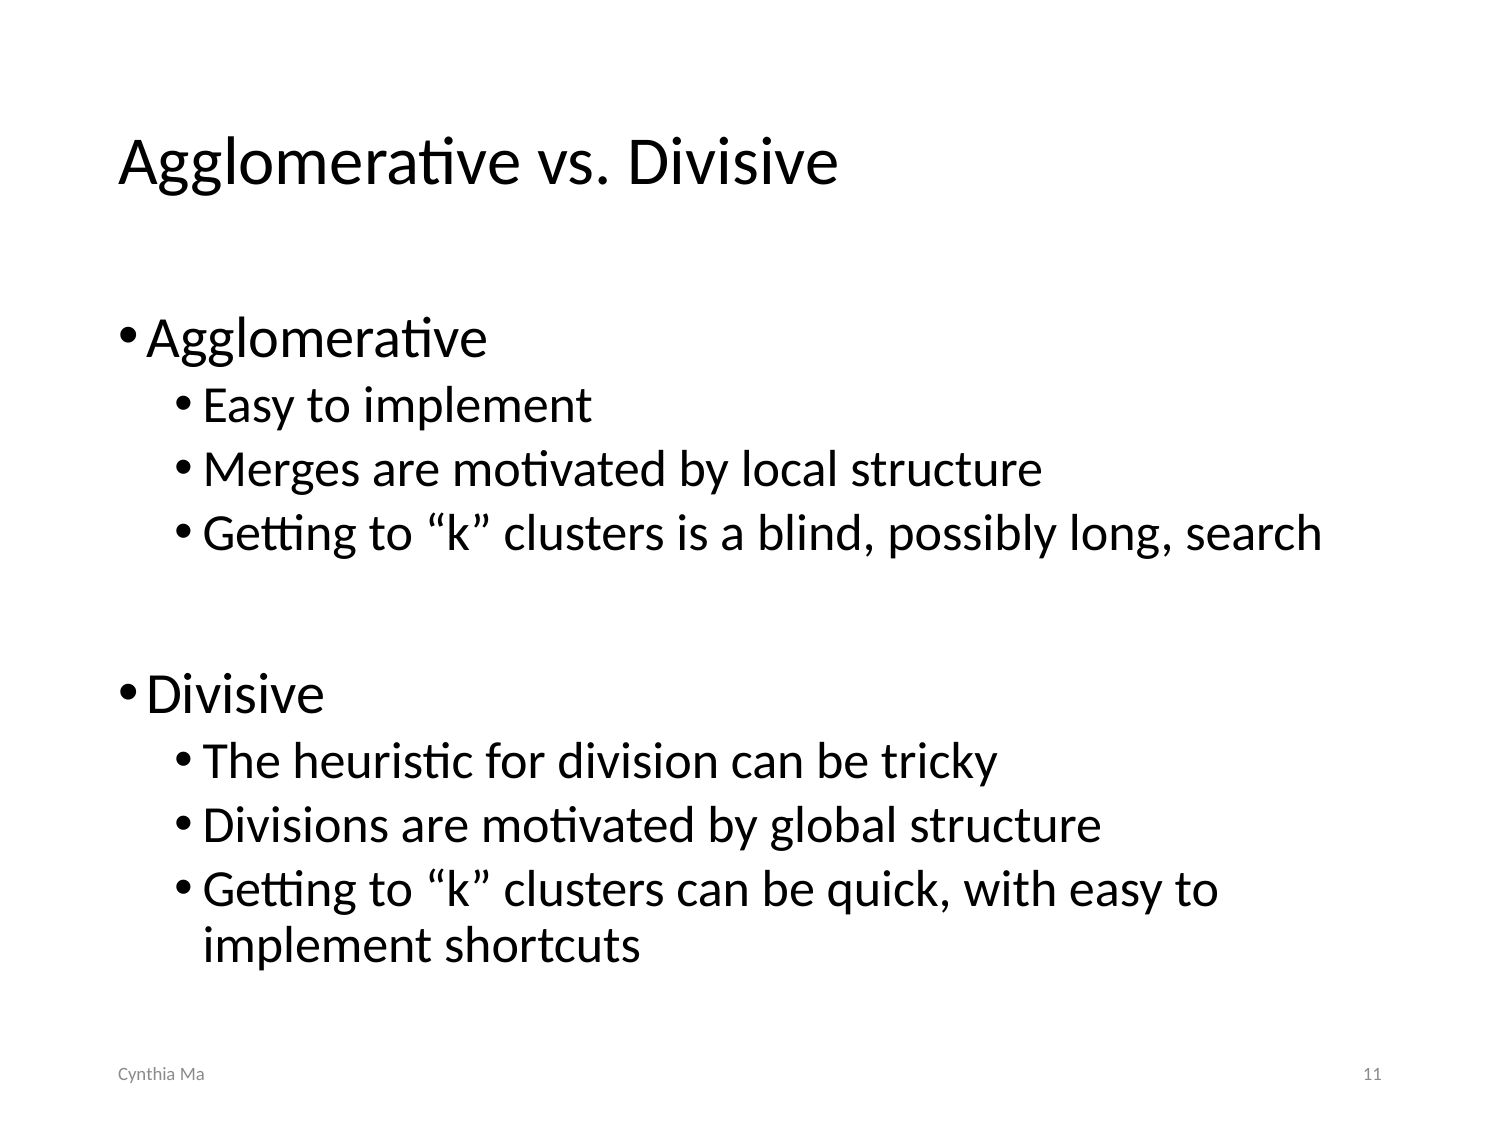

# Agglomerative vs. Divisive
Agglomerative
Easy to implement
Merges are motivated by local structure
Getting to “k” clusters is a blind, possibly long, search

Divisive
The heuristic for division can be tricky
Divisions are motivated by global structure
Getting to “k” clusters can be quick, with easy to implement shortcuts
Cynthia Ma
11